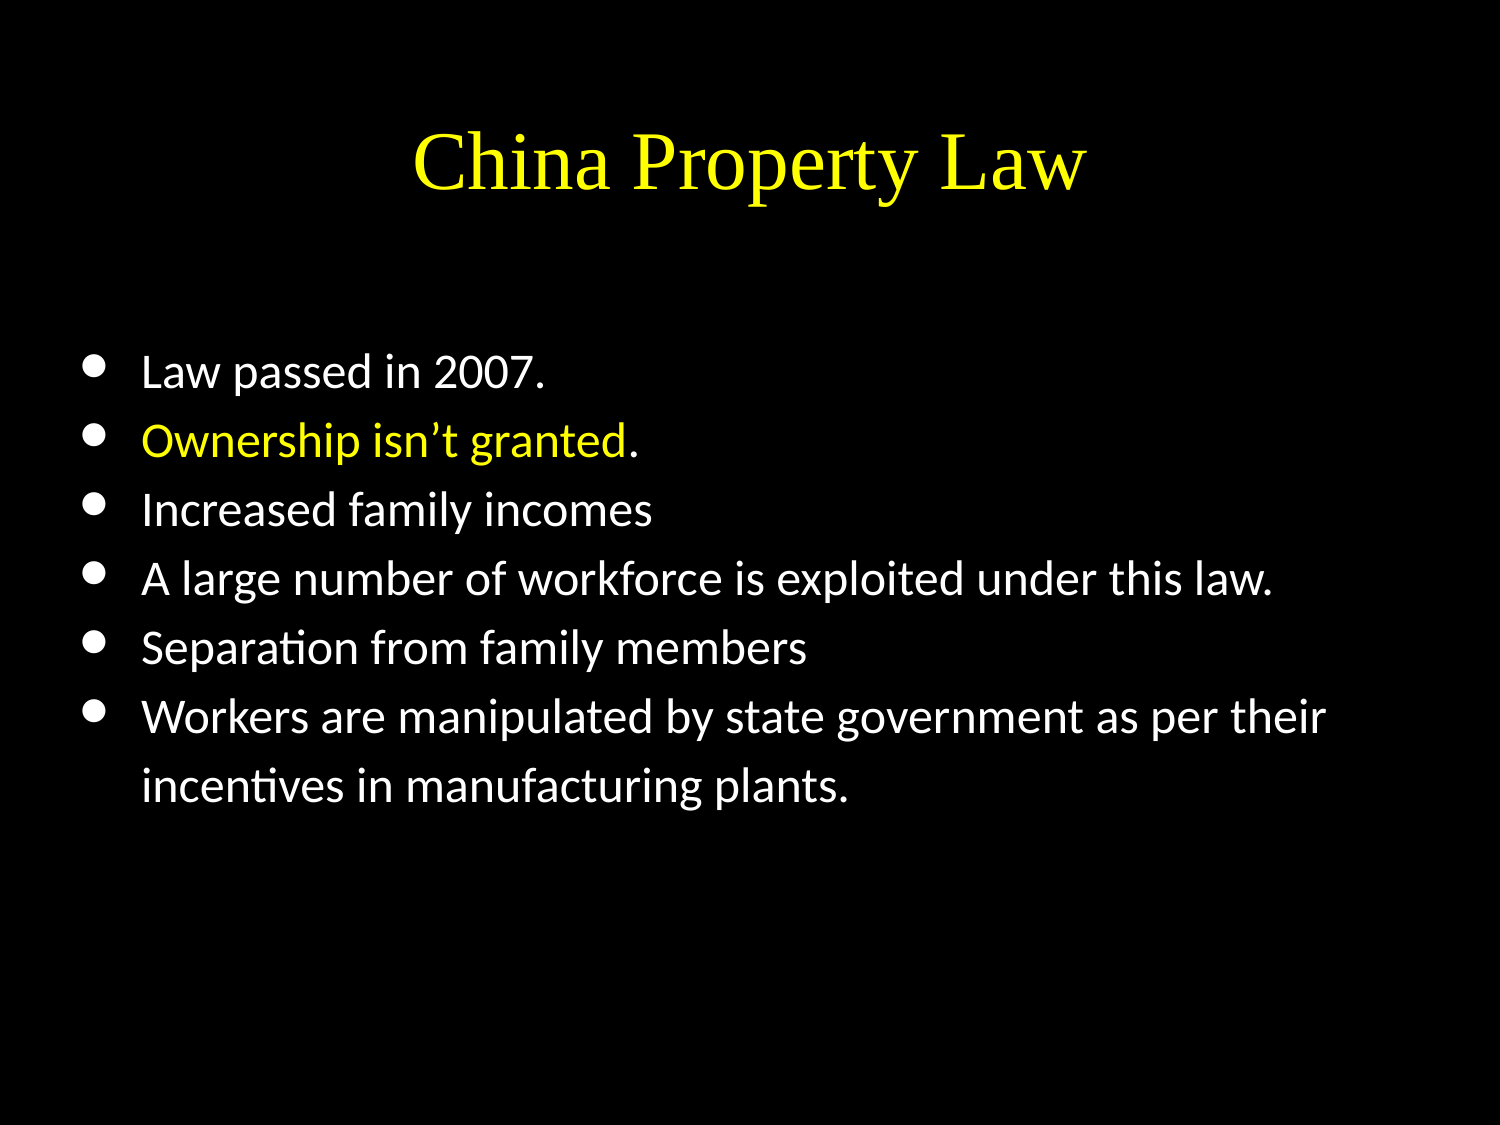

# China Property Law
Law passed in 2007.
Ownership isn’t granted.
Increased family incomes
A large number of workforce is exploited under this law.
Separation from family members
Workers are manipulated by state government as per their incentives in manufacturing plants.